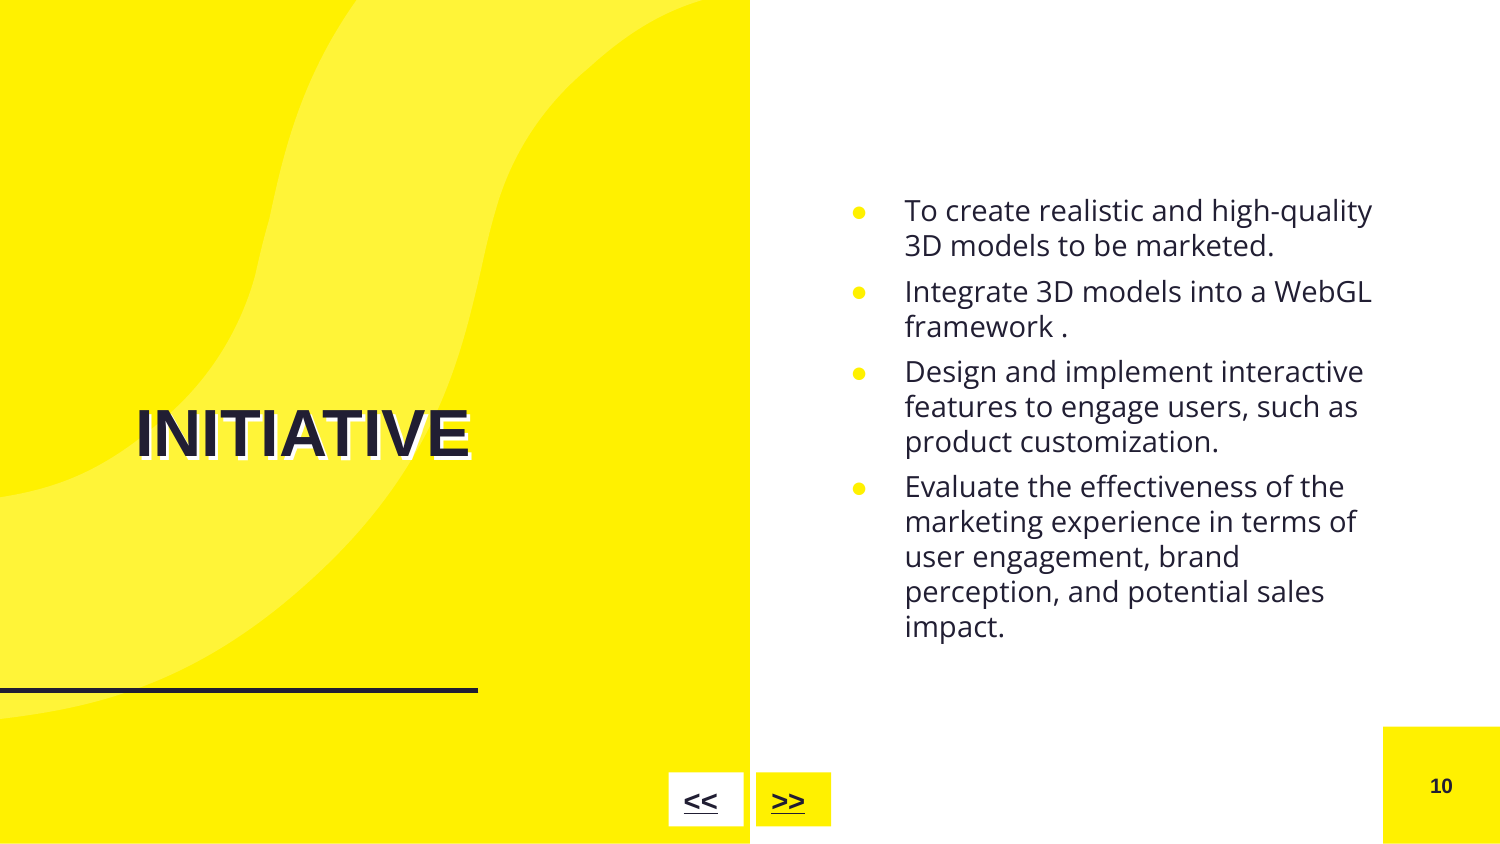

To create realistic and high-quality 3D models to be marketed.
Integrate 3D models into a WebGL framework .
Design and implement interactive features to engage users, such as product customization.
Evaluate the effectiveness of the marketing experience in terms of user engagement, brand perception, and potential sales impact.

# INITIATIVE
<<
>>